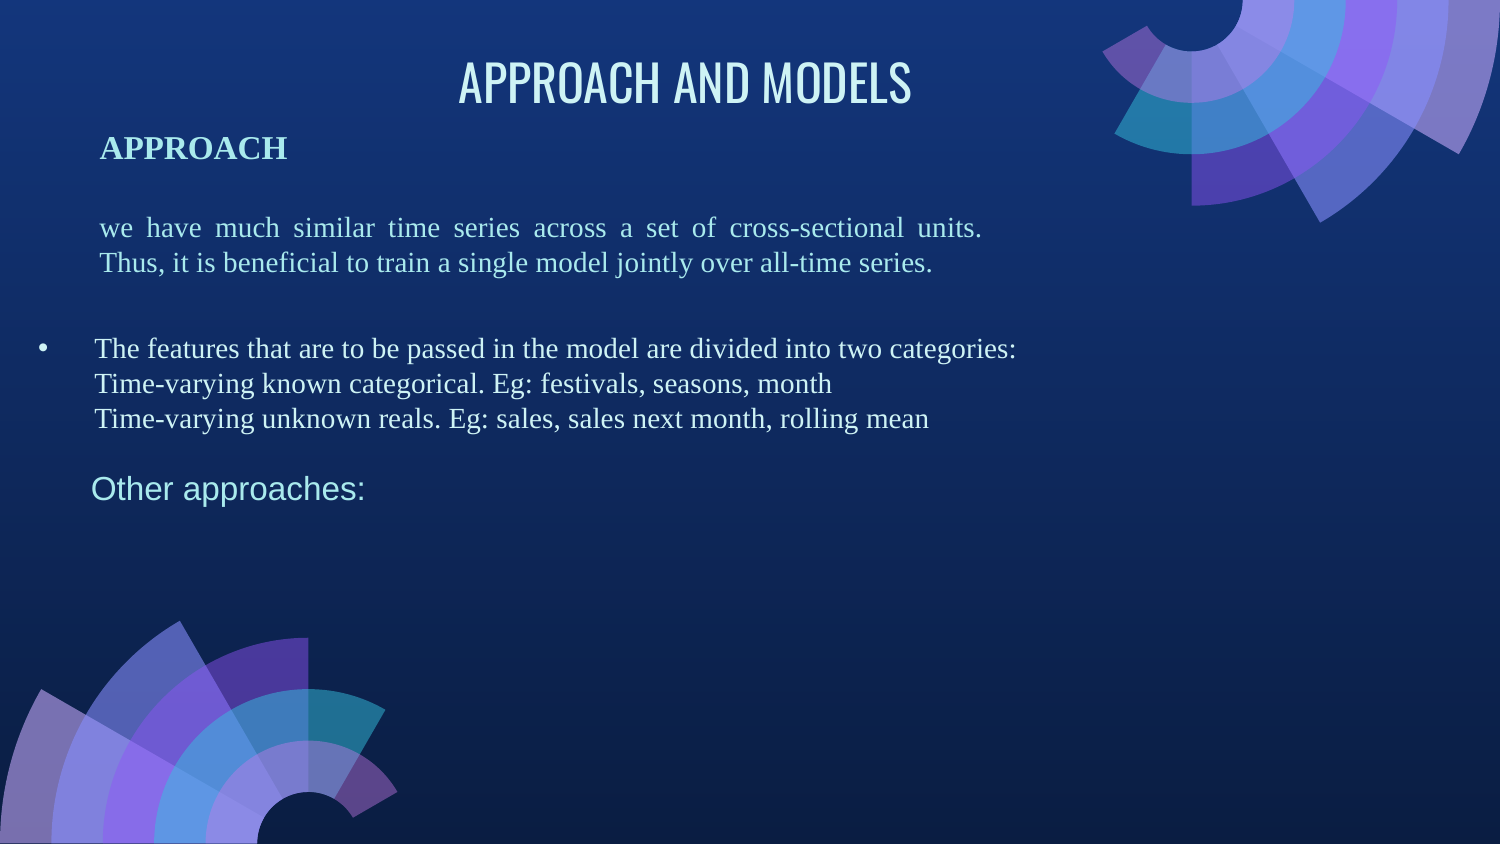

APPROACH AND MODELS
APPROACH
we have much similar time series across a set of cross-sectional units. Thus, it is beneficial to train a single model jointly over all-time series.

The features that are to be passed in the model are divided into two categories: 
Time-varying known categorical. Eg: festivals, seasons, month
Time-varying unknown reals. Eg: sales, sales next month, rolling mean
Other approaches: